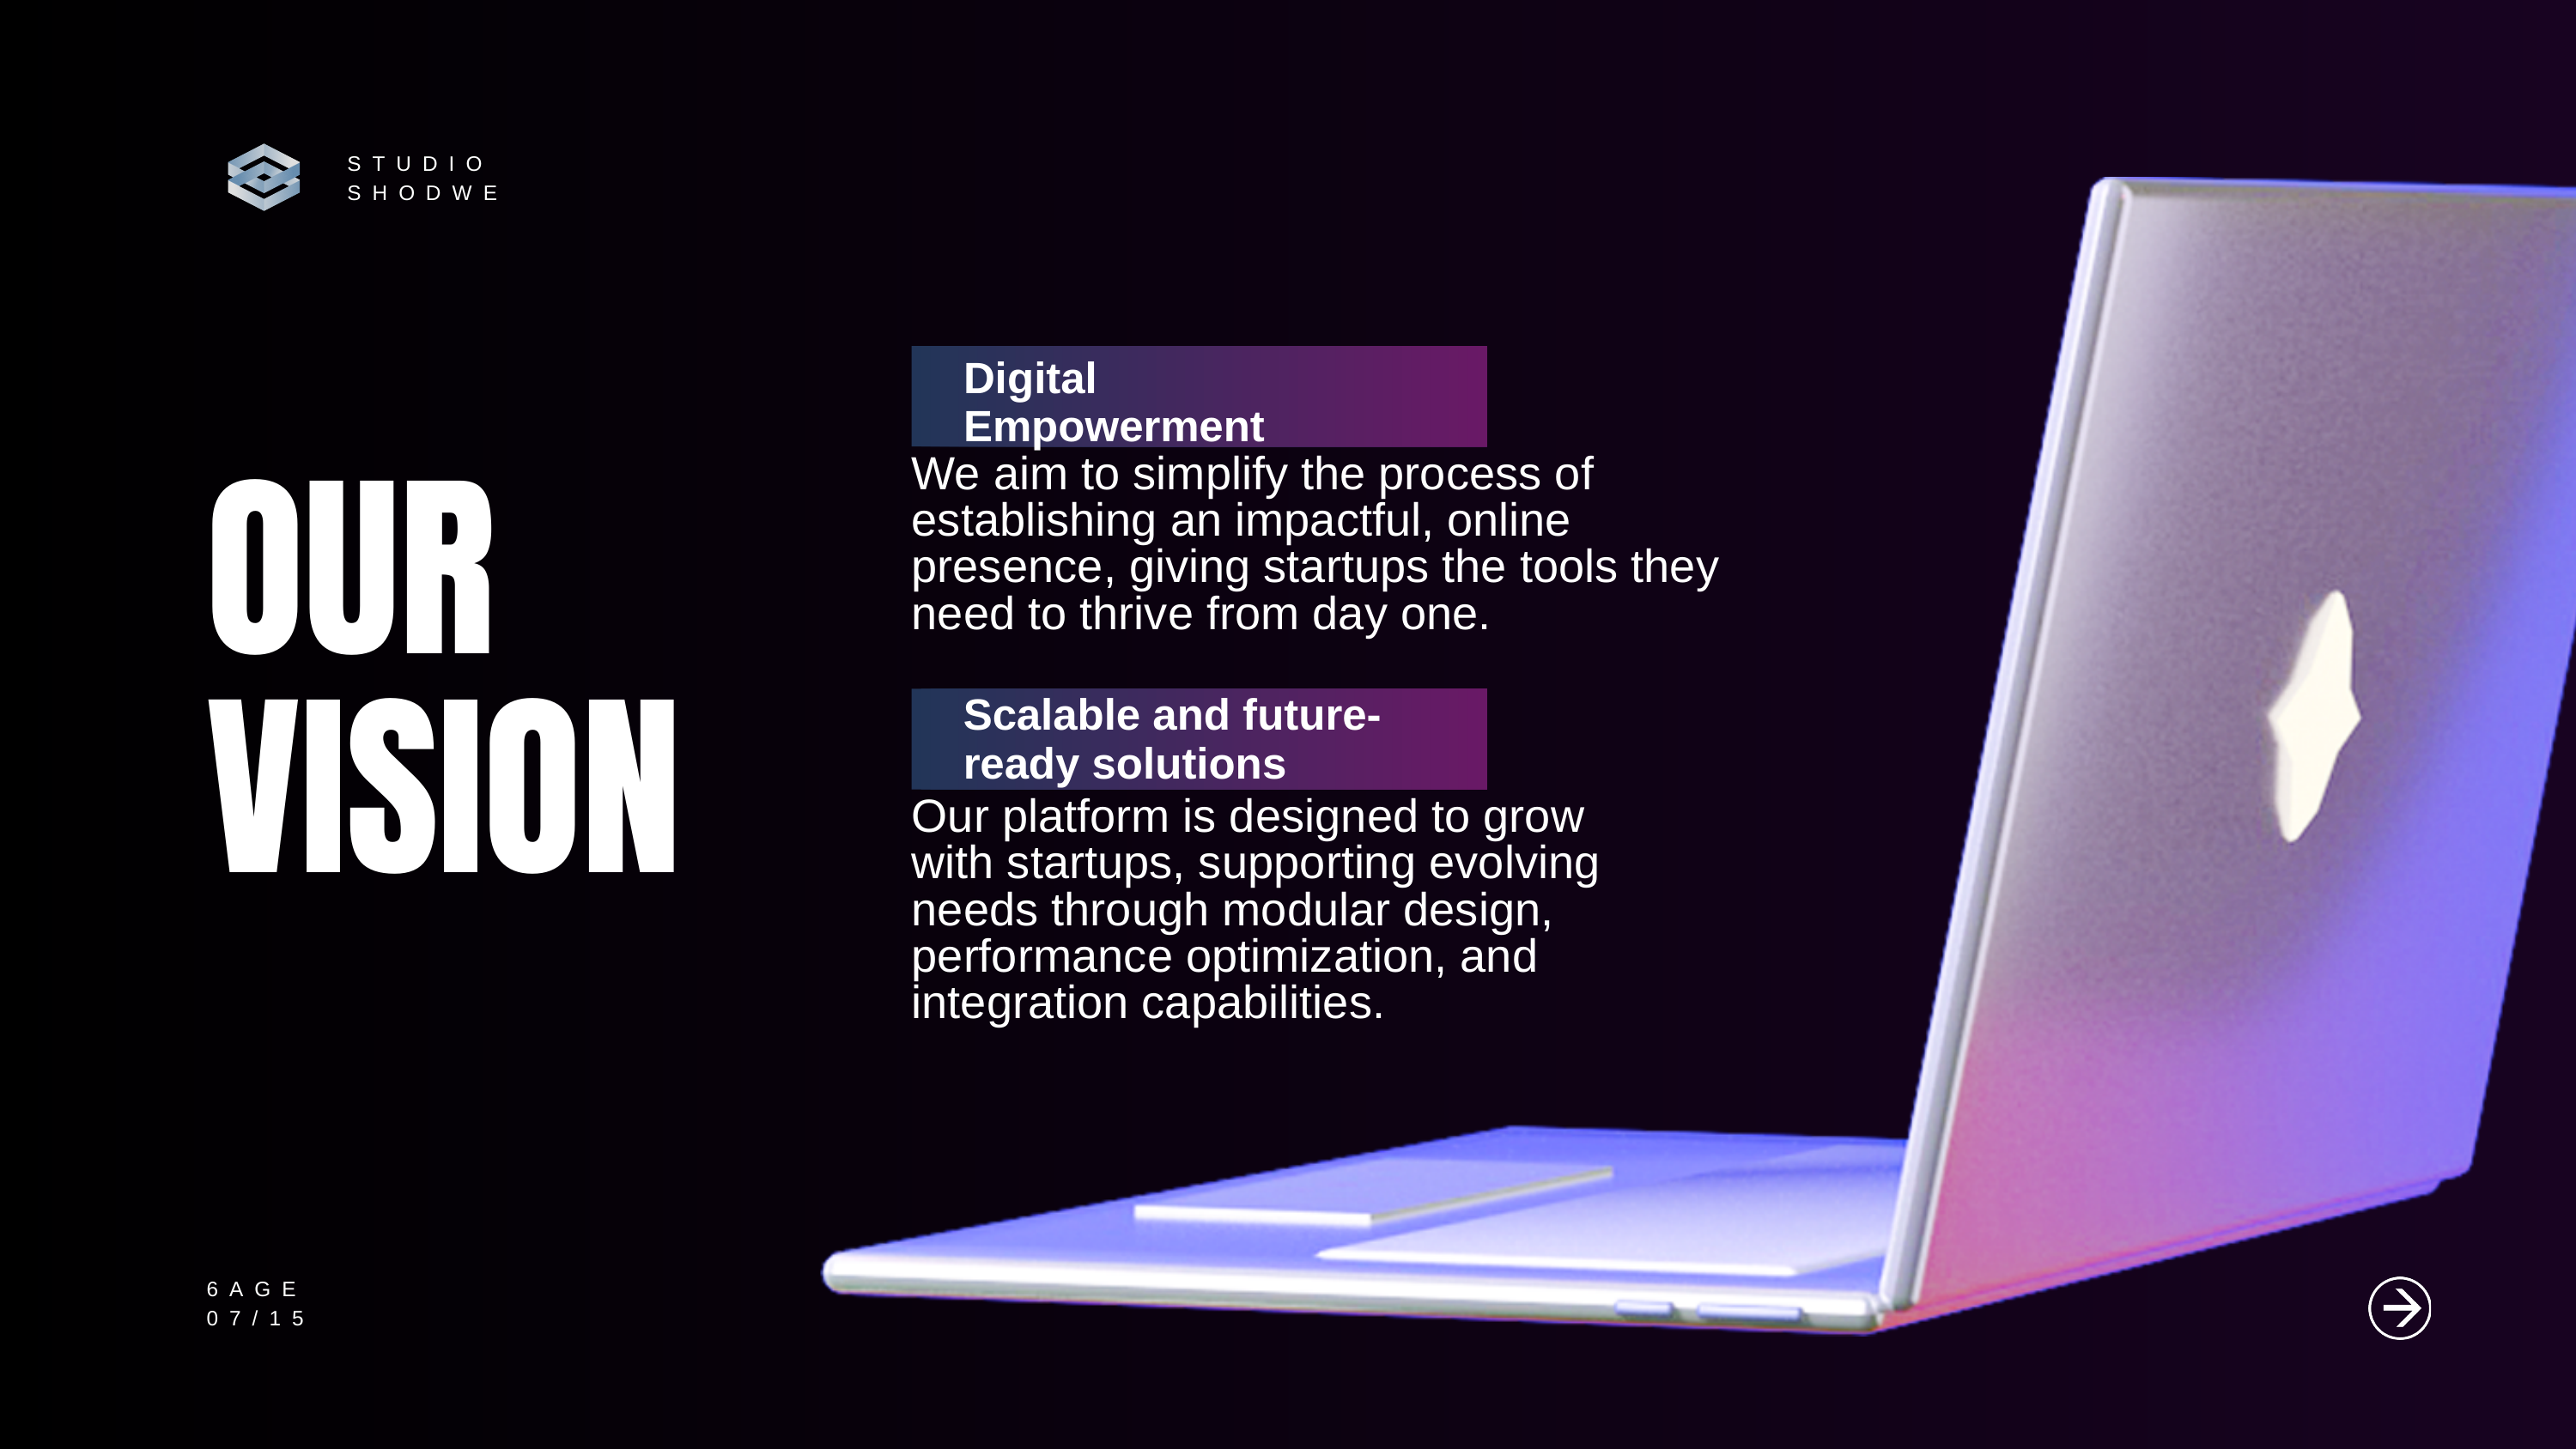

STUDIO SHODWE

Digital Empowerment
We aim to simplify the process of establishing an impactful, online presence, giving startups the tools they need to thrive from day one.
OUR VISION

Scalable and future-ready solutions
Our platform is designed to grow with startups, supporting evolving needs through modular design, performance optimization, and integration capabilities.
6AGE
07/15